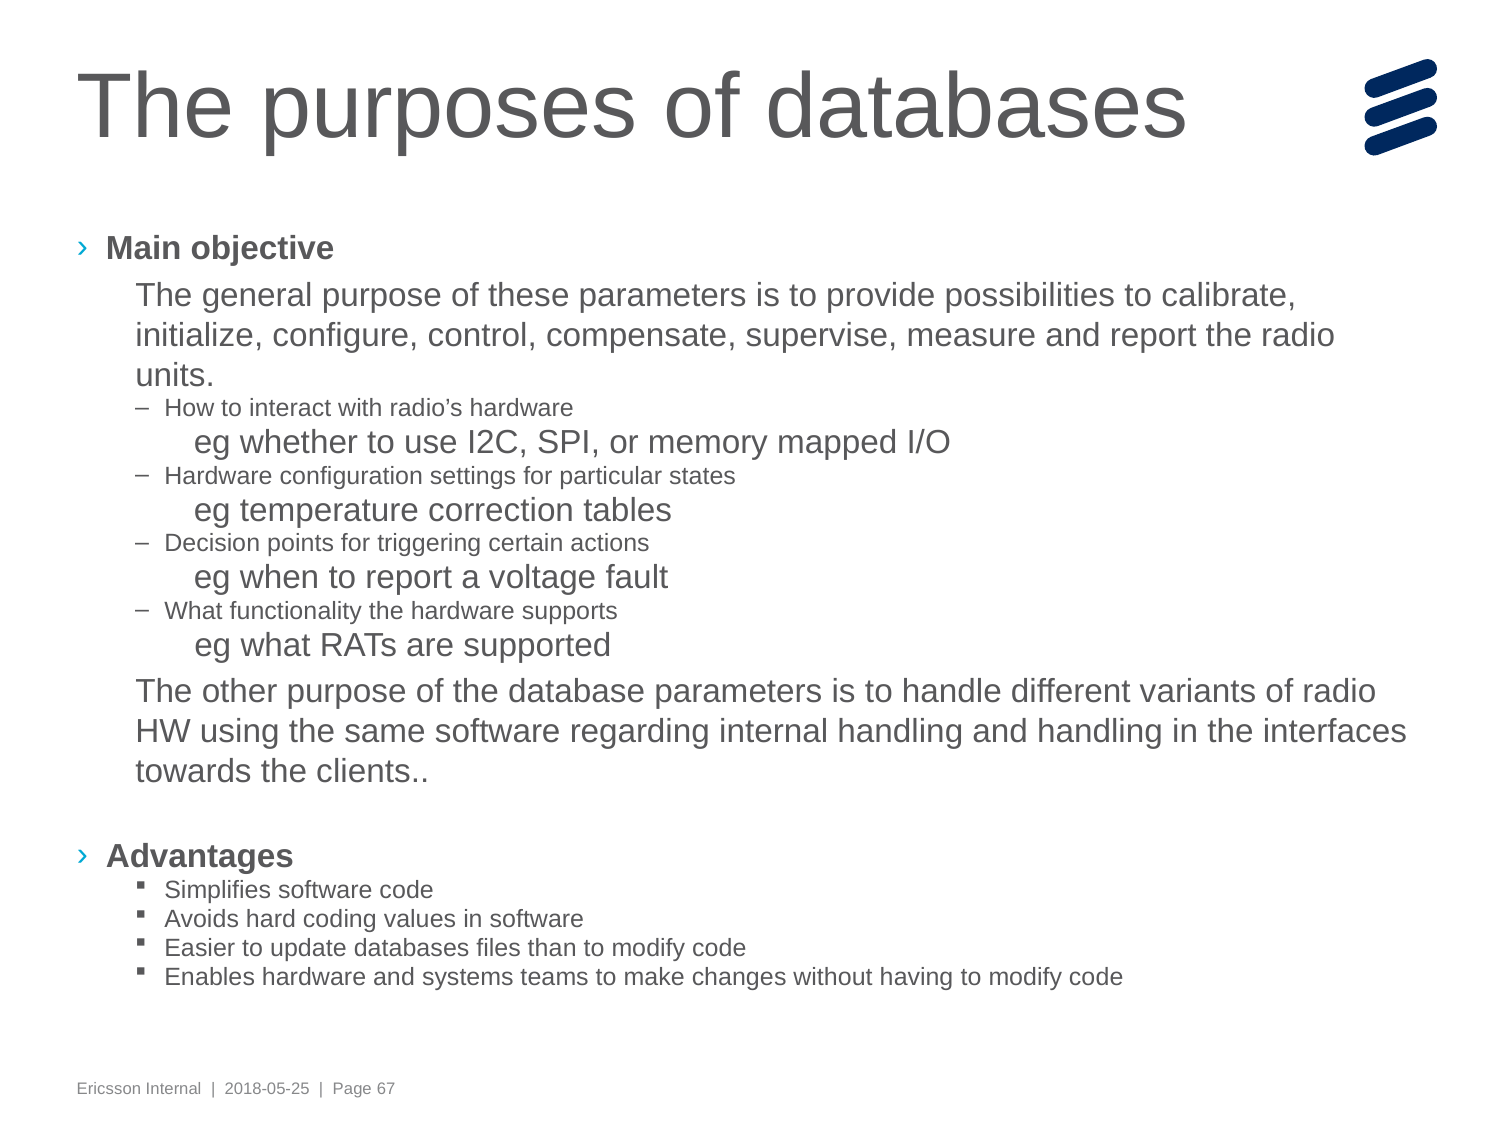

# The purposes of databases
Main objective
The general purpose of these parameters is to provide possibilities to calibrate, initialize, configure, control, compensate, supervise, measure and report the radio units.
How to interact with radio’s hardware
eg whether to use I2C, SPI, or memory mapped I/O
Hardware configuration settings for particular states
eg temperature correction tables
Decision points for triggering certain actions
eg when to report a voltage fault
What functionality the hardware supports
eg what RATs are supported
The other purpose of the database parameters is to handle different variants of radio HW using the same software regarding internal handling and handling in the interfaces towards the clients..

Advantages
Simplifies software code
Avoids hard coding values in software
Easier to update databases files than to modify code
Enables hardware and systems teams to make changes without having to modify code